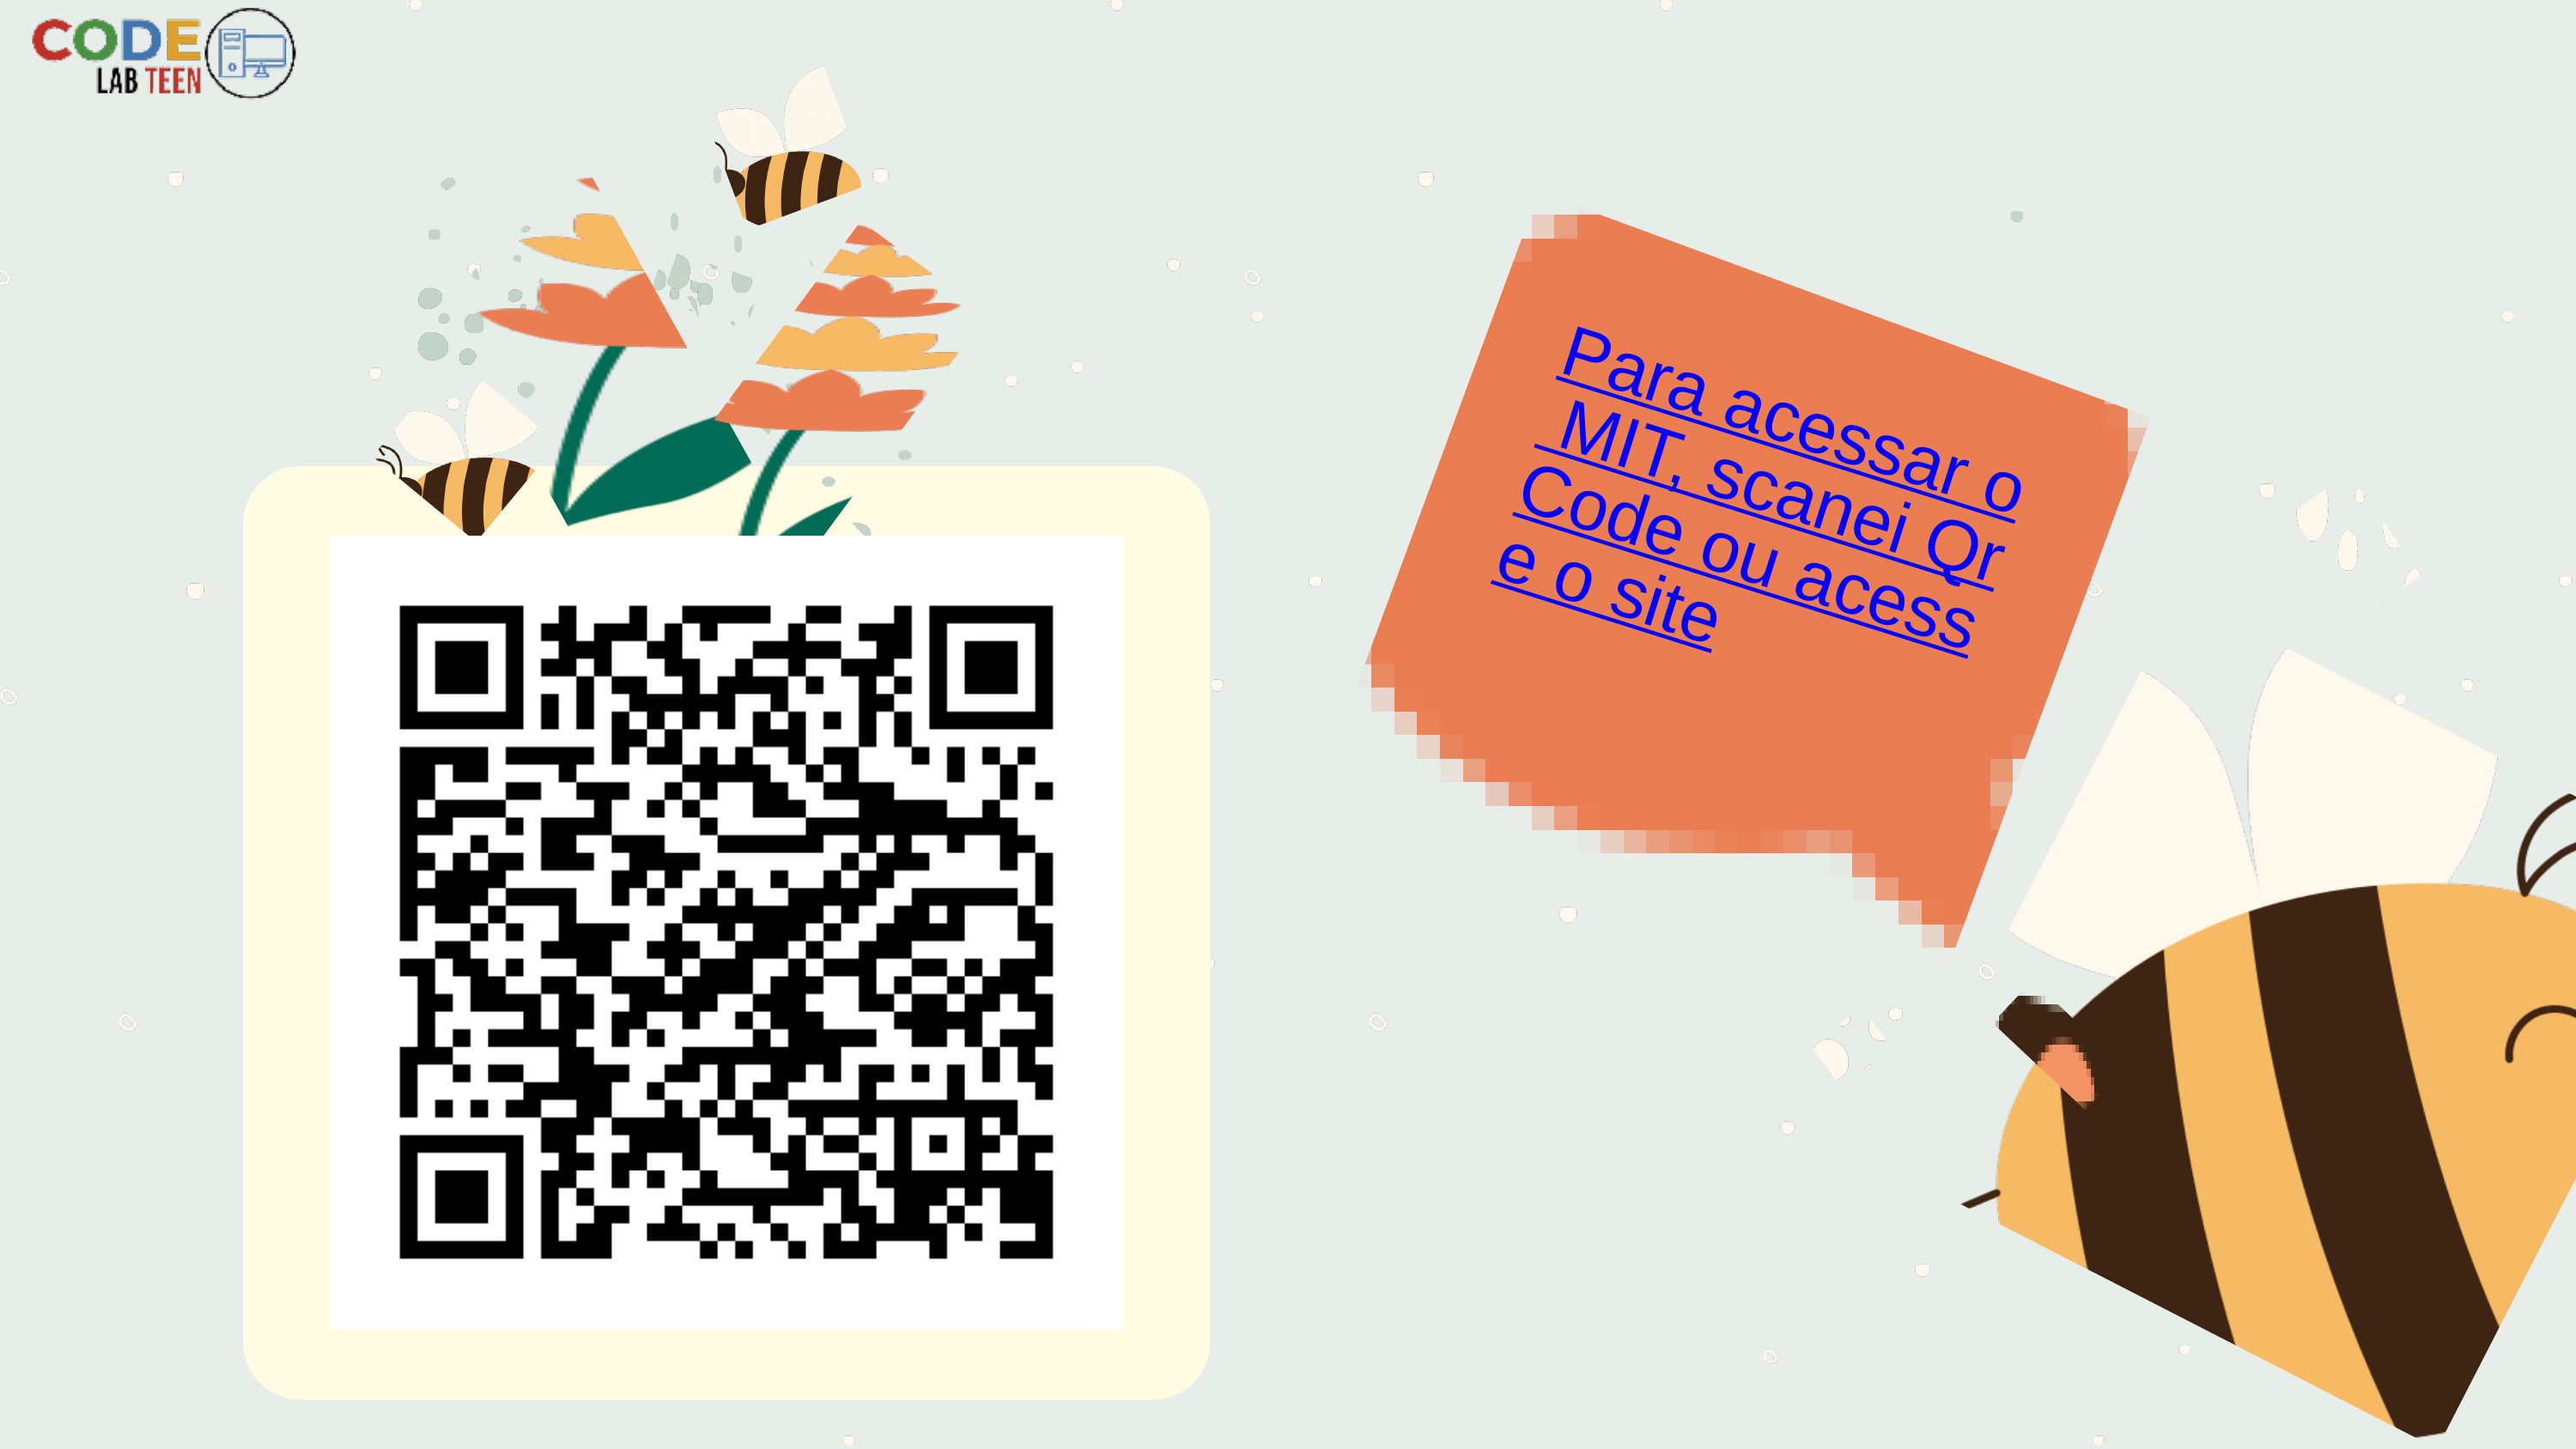

Para acessar o MIT, scanei QrCode ou acesse o site